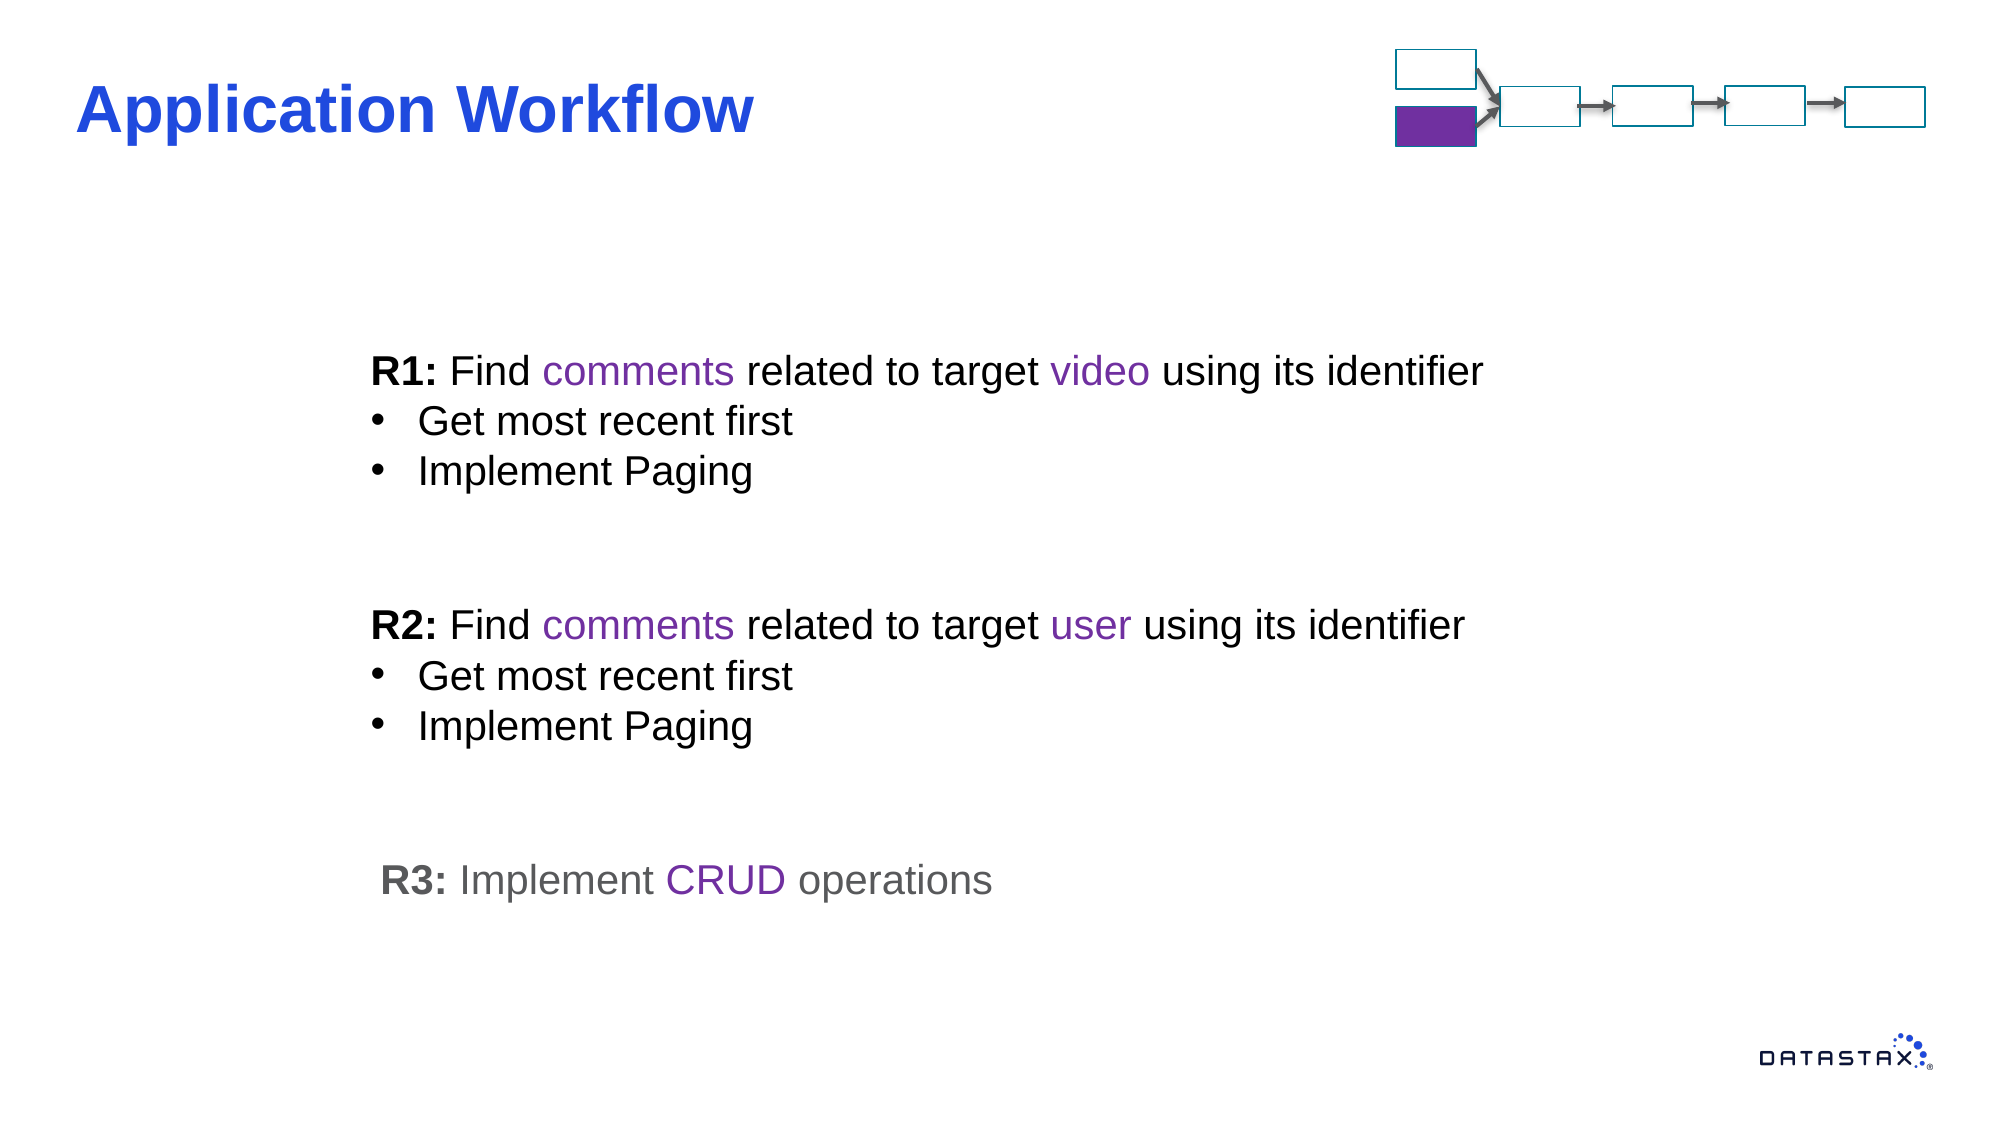

# Application Workflow

R1: Find comments related to target video using its identifier
Get most recent first
Implement Paging
R2: Find comments related to target user using its identifier
Get most recent first
Implement Paging
R3: Implement CRUD operations